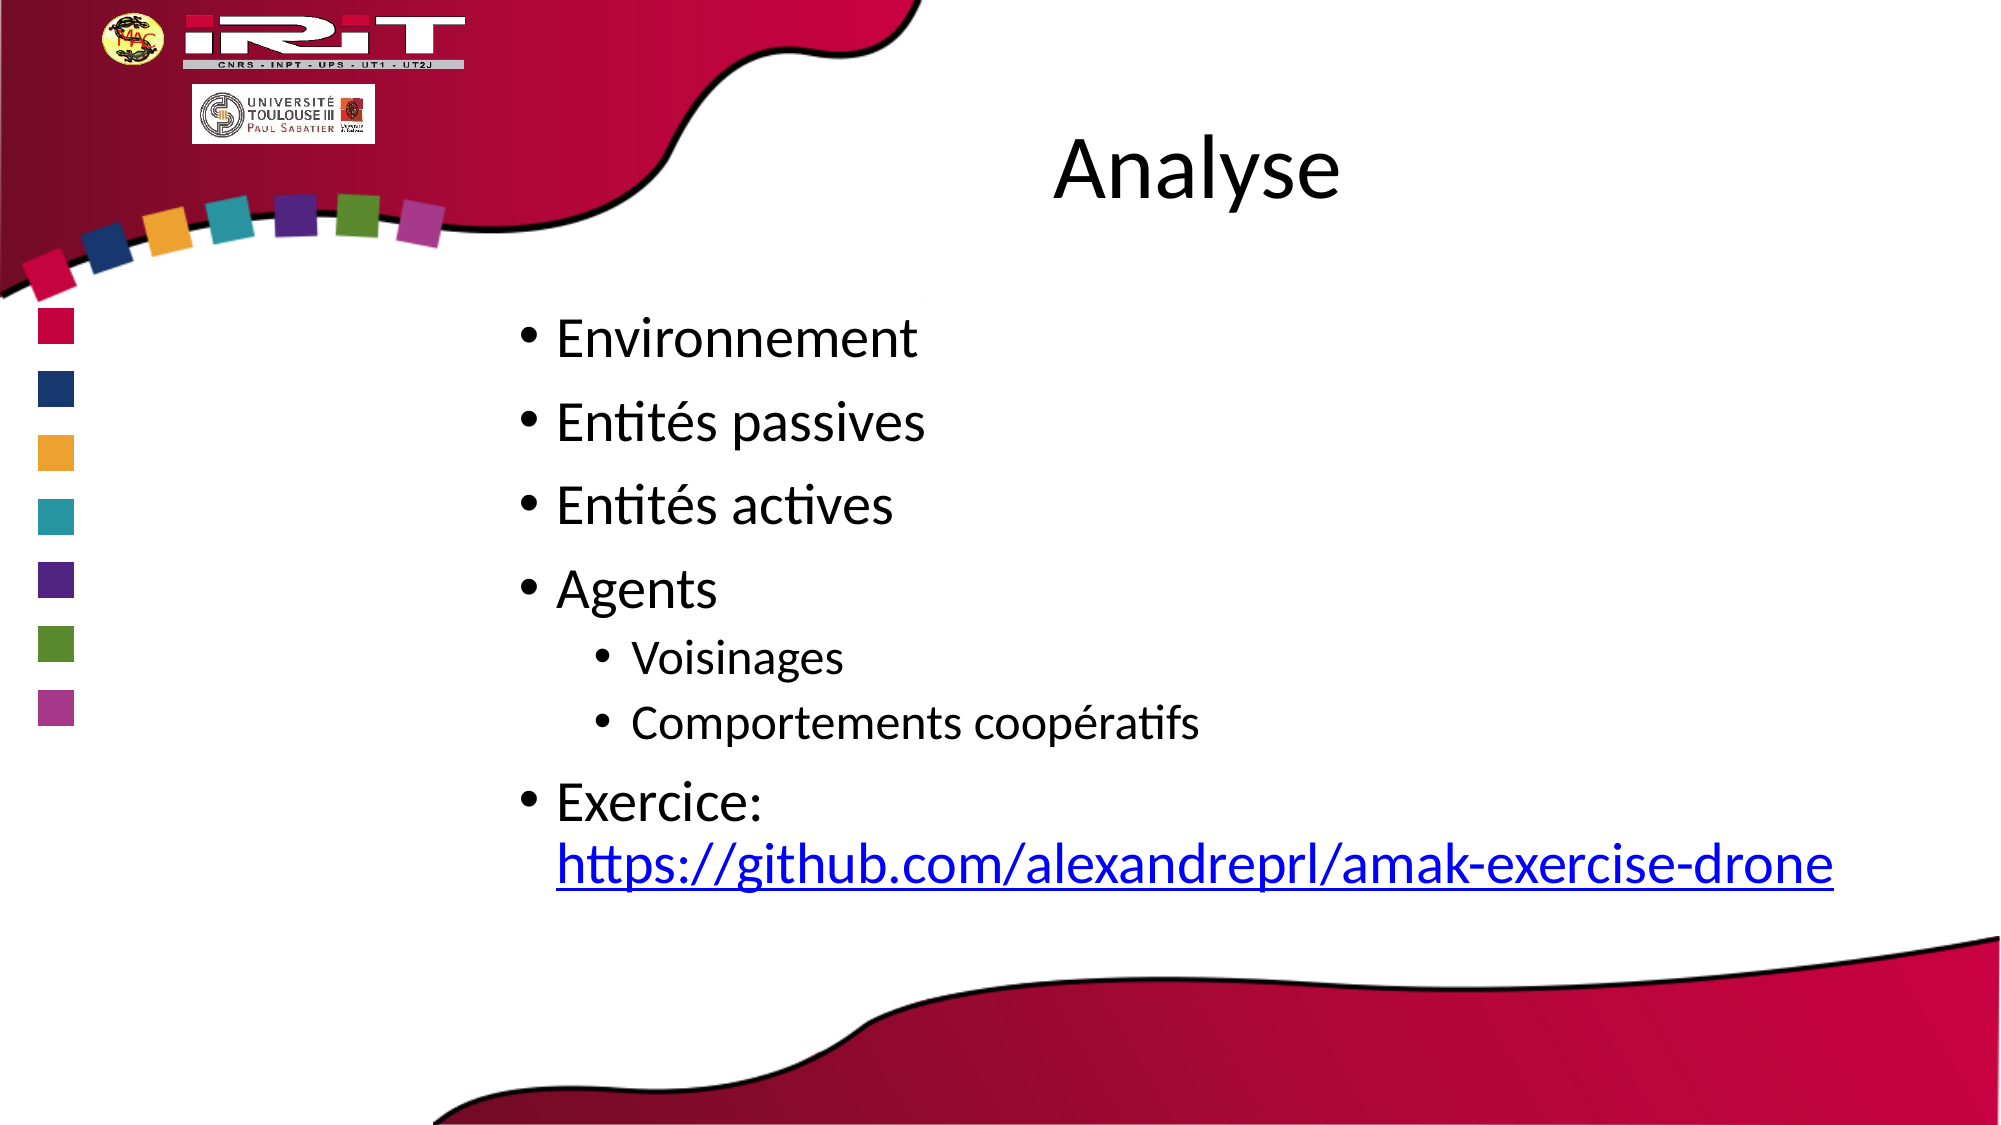

# Analyse
Environnement
Entités passives
Entités actives
Agents
Voisinages
Comportements coopératifs
Exercice:
https://github.com/alexandreprl/amak-exercise-drone